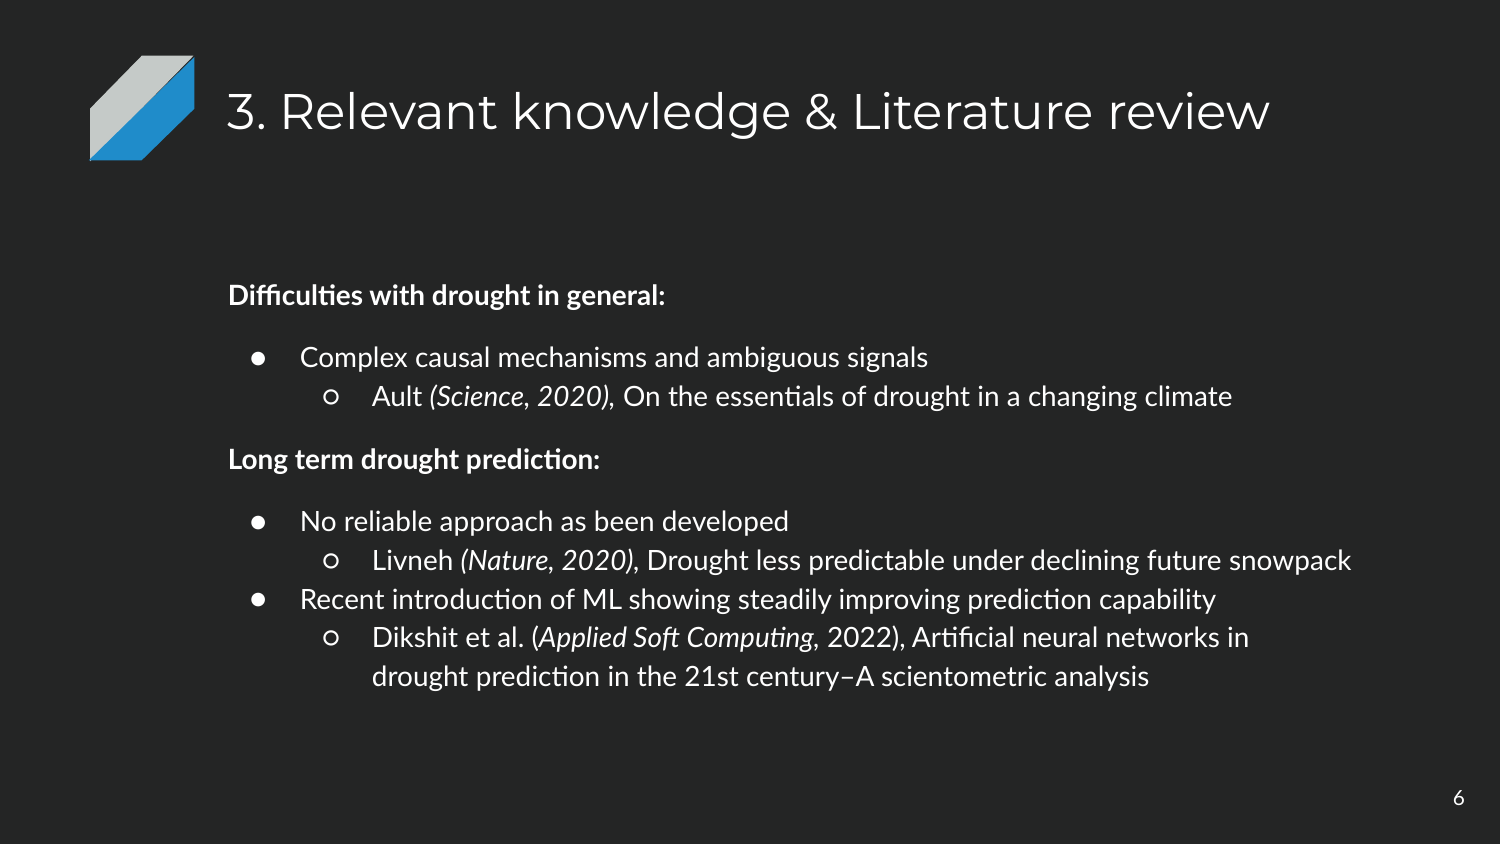

# 3. Relevant knowledge & Literature review
Difficulties with drought in general:
Complex causal mechanisms and ambiguous signals
Ault (Science, 2020), On the essentials of drought in a changing climate
Long term drought prediction:
No reliable approach as been developed
Livneh (Nature, 2020), Drought less predictable under declining future snowpack
Recent introduction of ML showing steadily improving prediction capability
Dikshit et al. (Applied Soft Computing, 2022), Artificial neural networks in drought prediction in the 21st century–A scientometric analysis
6